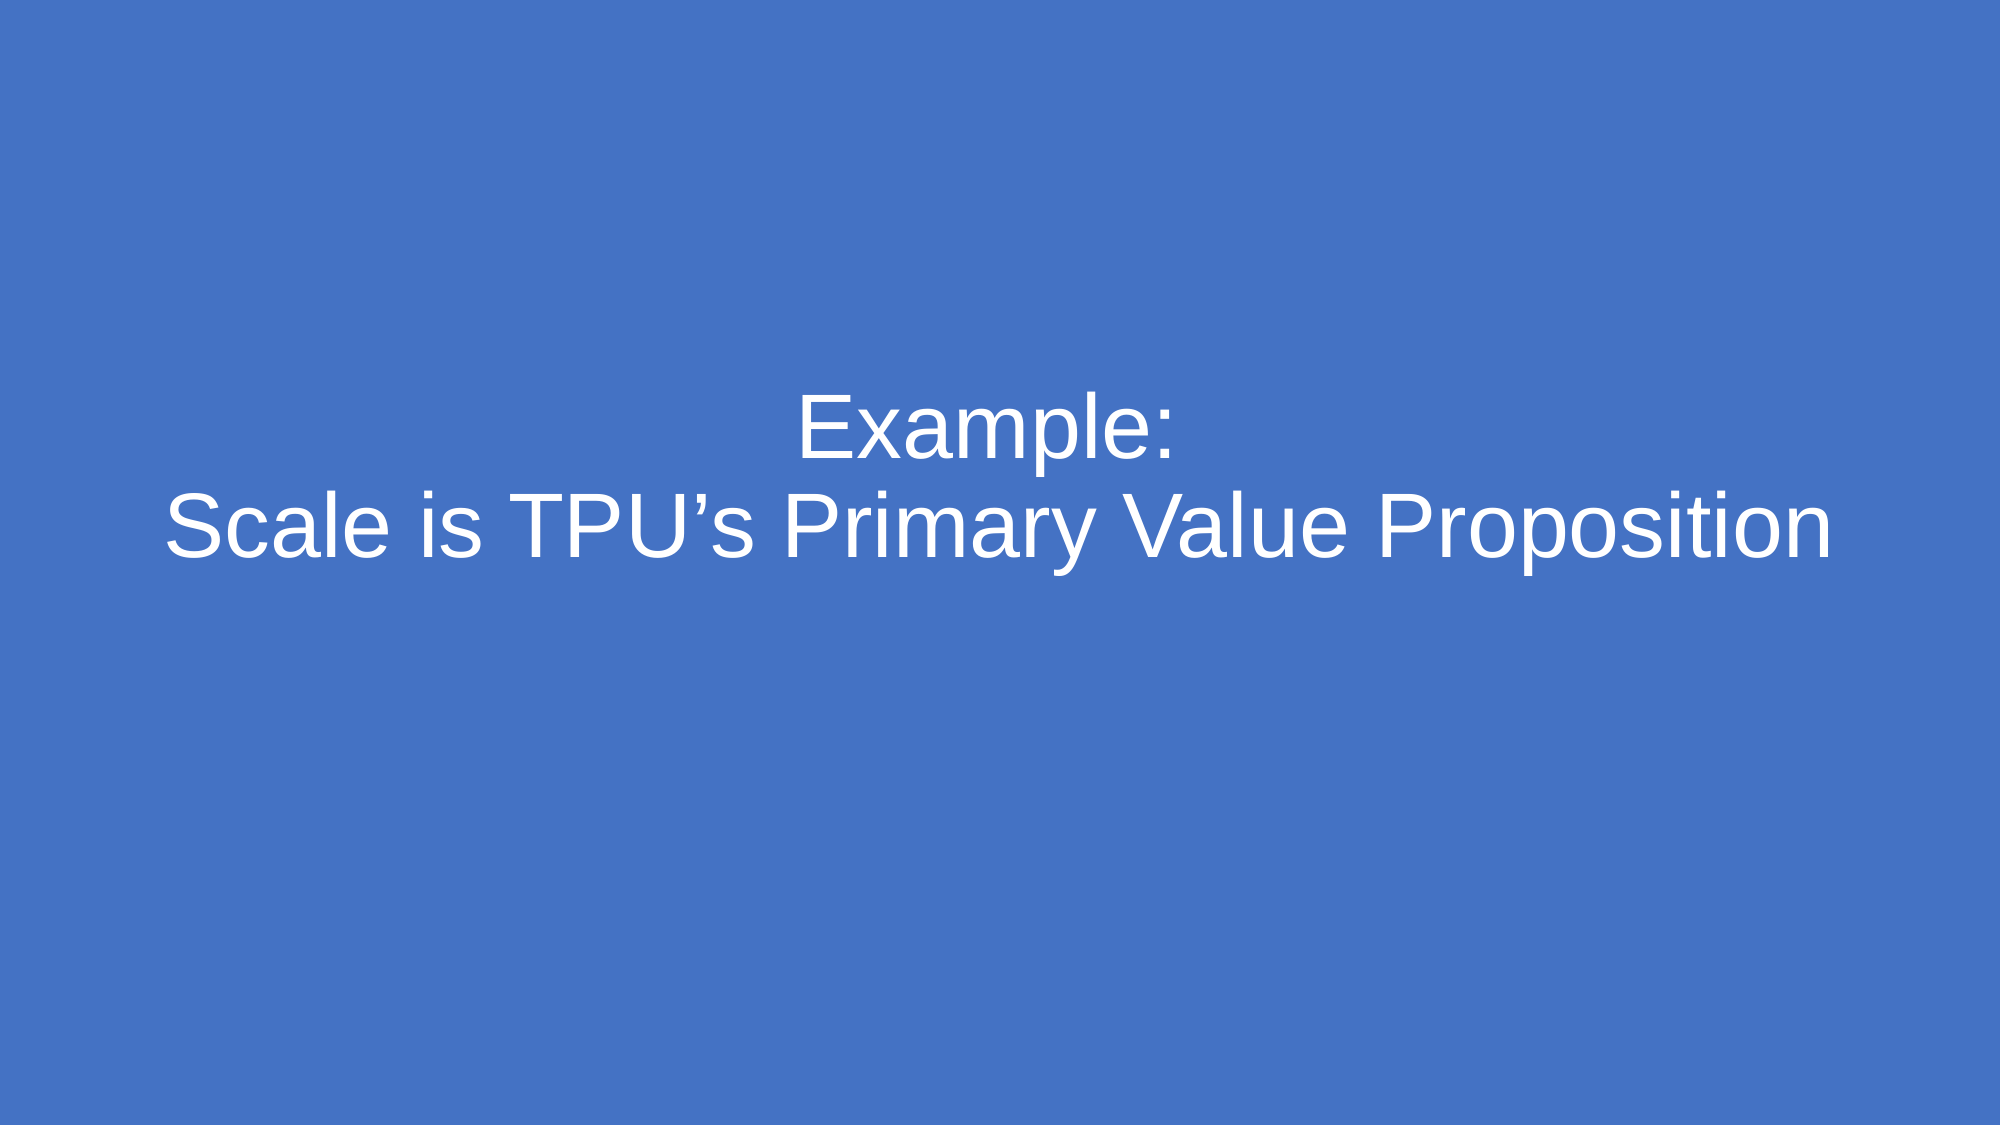

# Example: Scale is TPU’s Primary Value Proposition